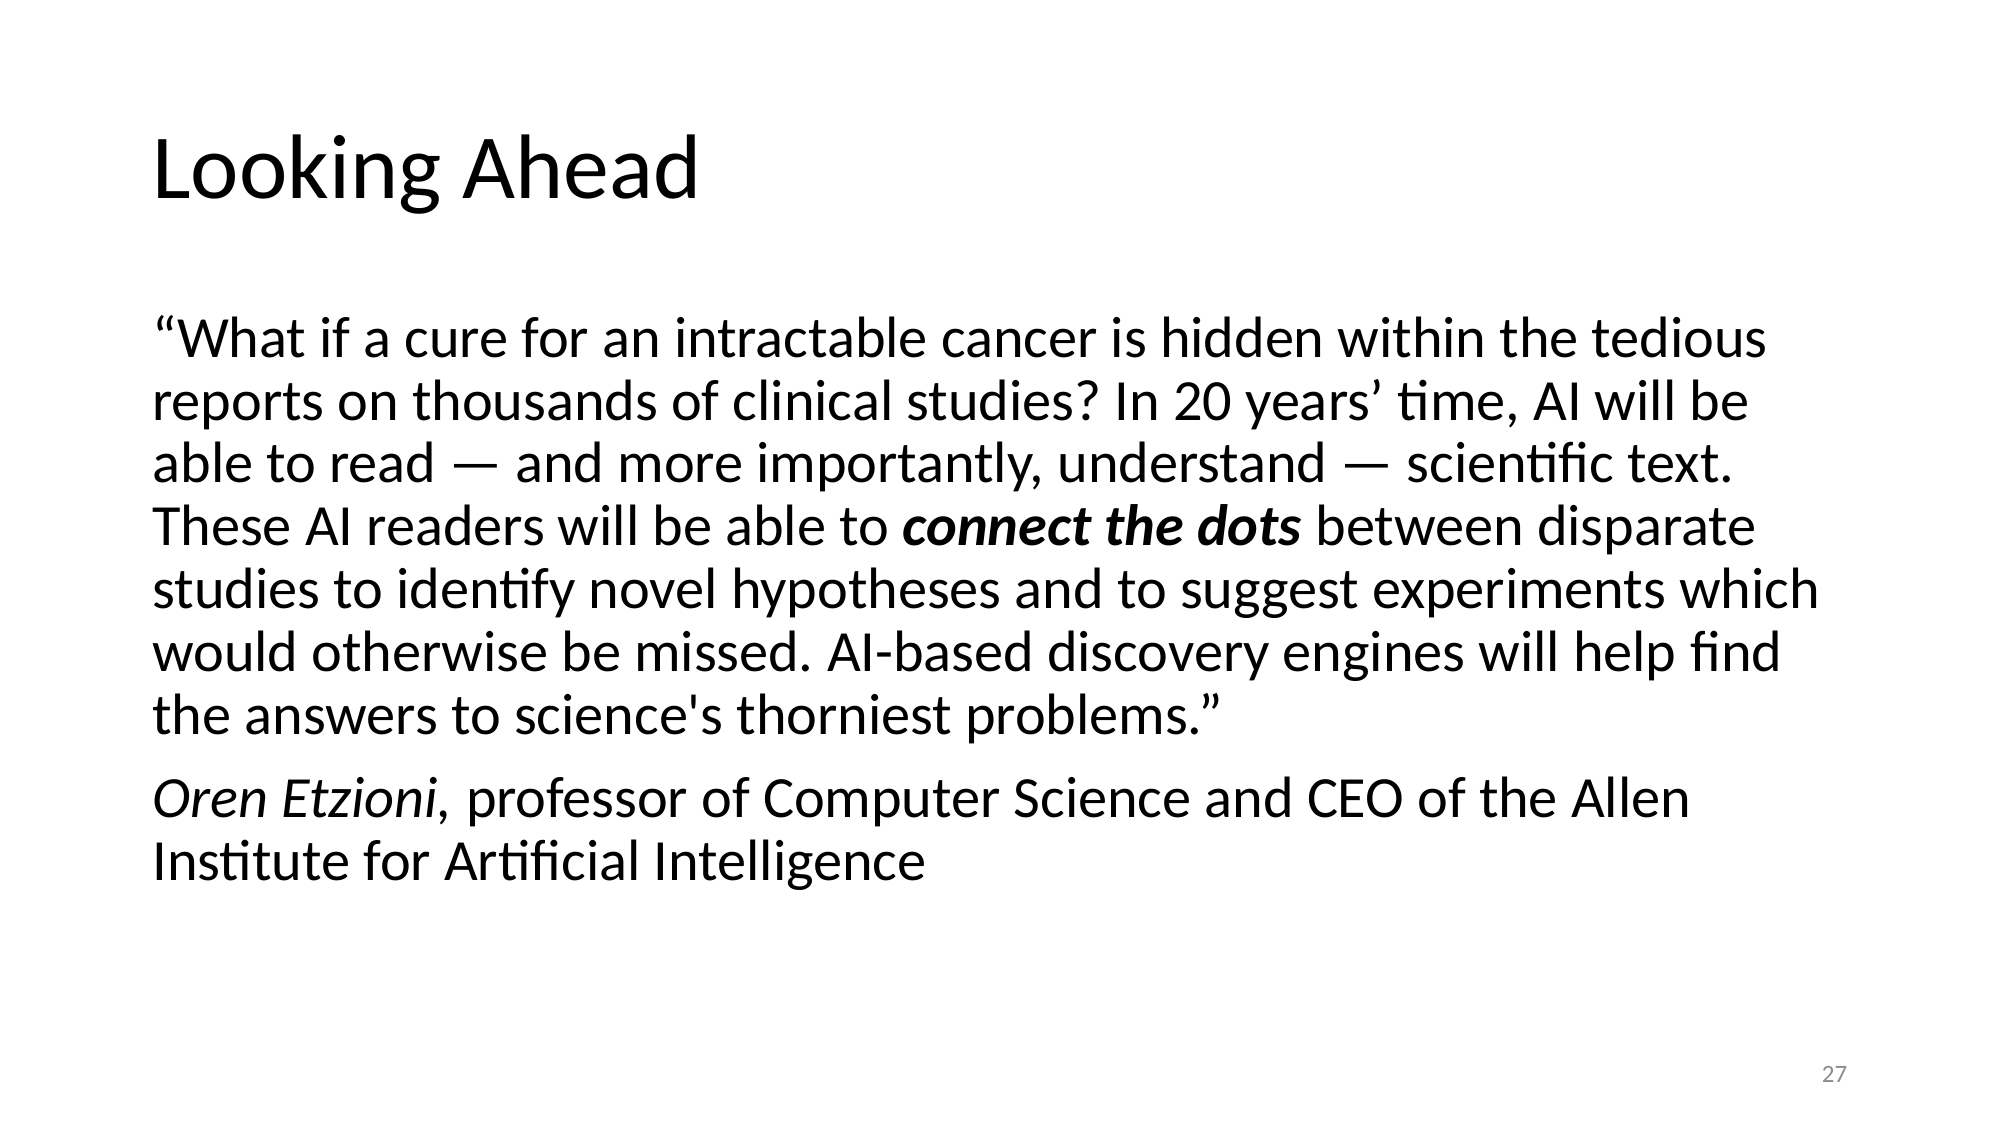

# Looking Ahead
“What if a cure for an intractable cancer is hidden within the tedious reports on thousands of clinical studies? In 20 years’ time, AI will be able to read — and more importantly, understand — scientific text. These AI readers will be able to connect the dots between disparate studies to identify novel hypotheses and to suggest experiments which would otherwise be missed. AI-based discovery engines will help find the answers to science's thorniest problems.”
Oren Etzioni, professor of Computer Science and CEO of the Allen Institute for Artificial Intelligence
27